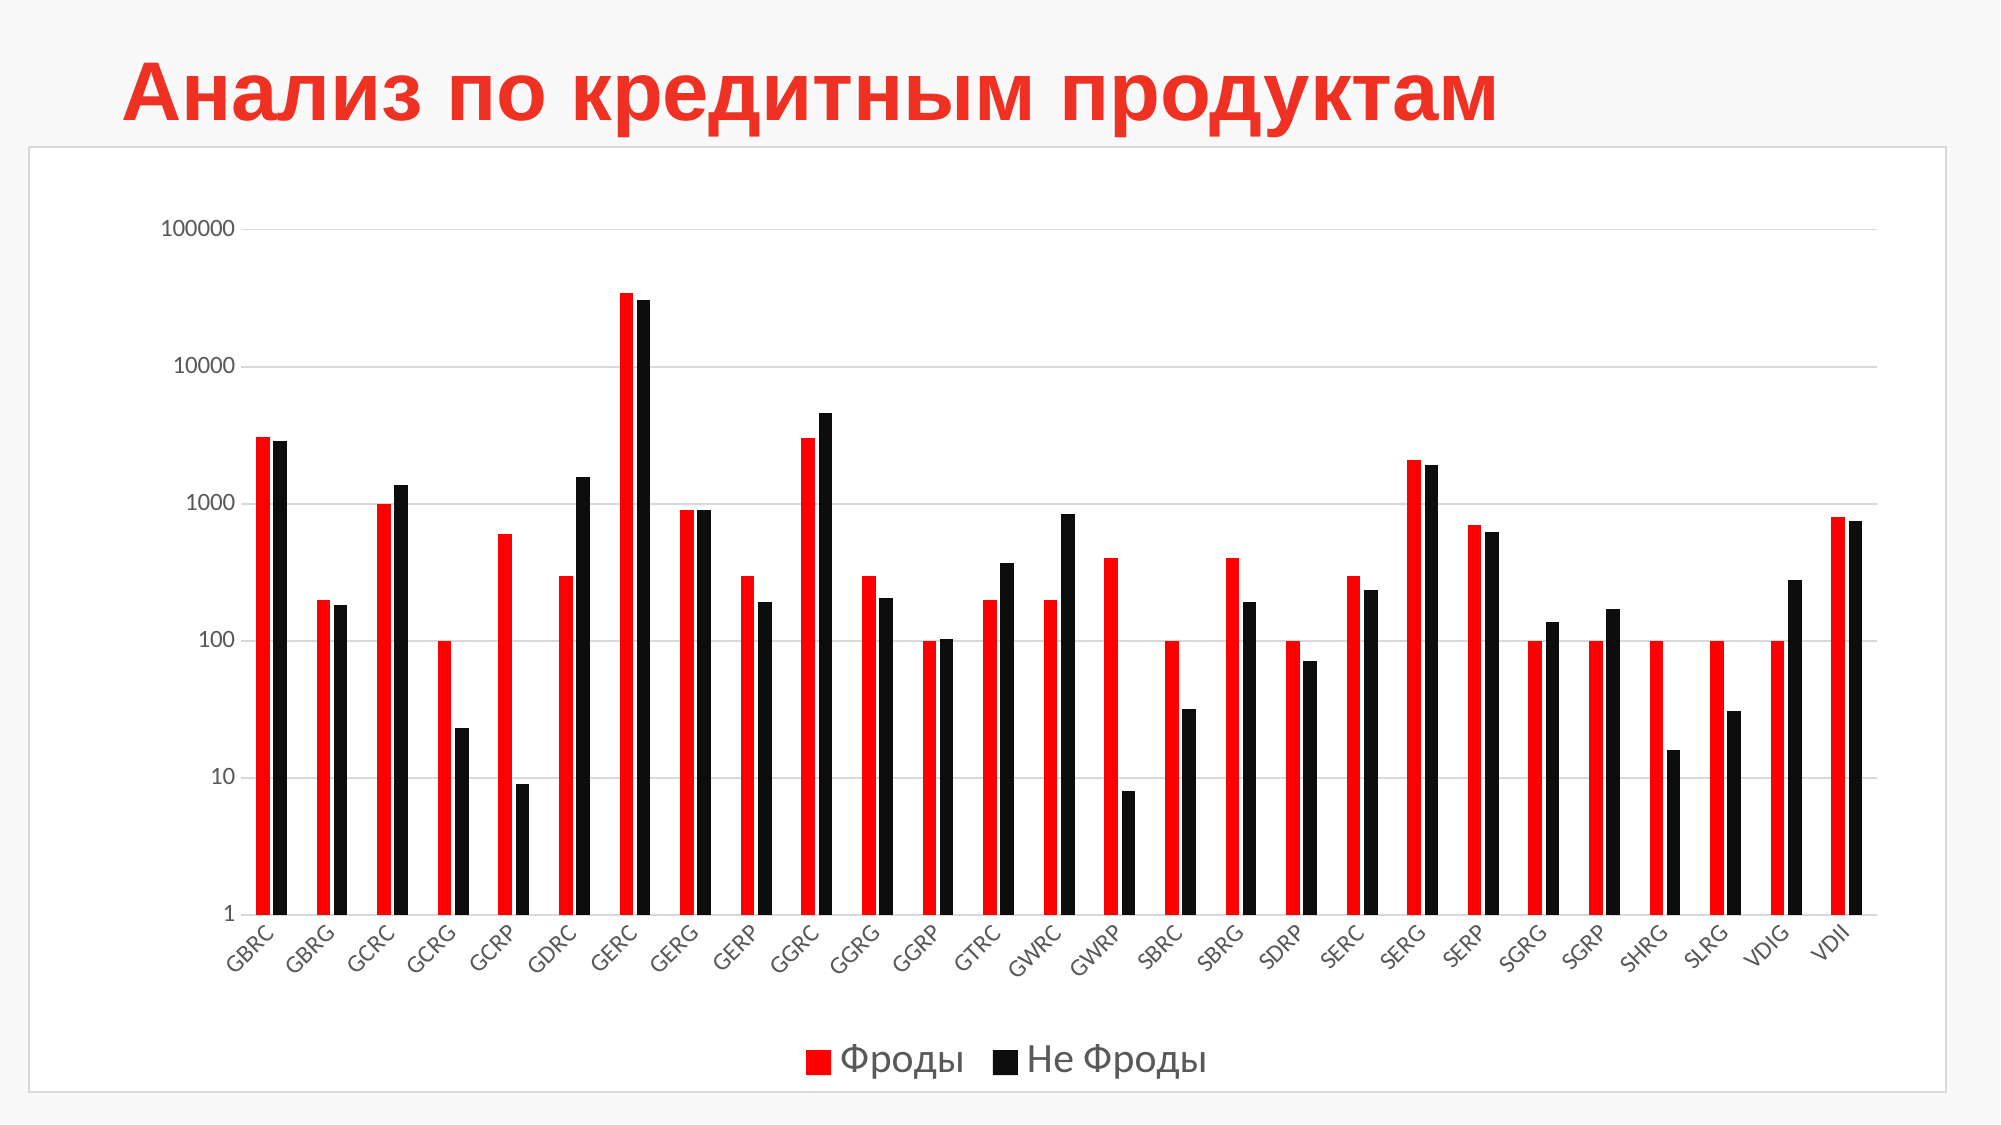

Анализ по кредитным продуктам

### Chart

| Category | Фроды | Не Фроды |
|---|---|---|
| GBRC | 3100.0 | 2870.0 |
| GBRG | 200.0 | 183.0 |
| GCRC | 1000.0 | 1374.0 |
| GCRG | 100.0 | 23.0 |
| GCRP | 600.0 | 9.0 |
| GDRC | 300.0 | 1582.0 |
| GERC | 34300.0 | 30529.0 |
| GERG | 900.0 | 904.0 |
| GERP | 300.0 | 194.0 |
| GGRC | 3000.0 | 4572.0 |
| GGRG | 300.0 | 206.0 |
| GGRP | 100.0 | 103.0 |
| GTRC | 200.0 | 373.0 |
| GWRC | 200.0 | 842.0 |
| GWRP | 400.0 | 8.0 |
| SBRC | 100.0 | 32.0 |
| SBRG | 400.0 | 194.0 |
| SDRP | 100.0 | 71.0 |
| SERC | 300.0 | 234.0 |
| SERG | 2100.0 | 1929.0 |
| SERP | 700.0 | 626.0 |
| SGRG | 100.0 | 137.0 |
| SGRP | 100.0 | 170.0 |
| SHRG | 100.0 | 16.0 |
| SLRG | 100.0 | 31.0 |
| VDIG | 100.0 | 280.0 |
| VDII | 800.0 | 747.0 |